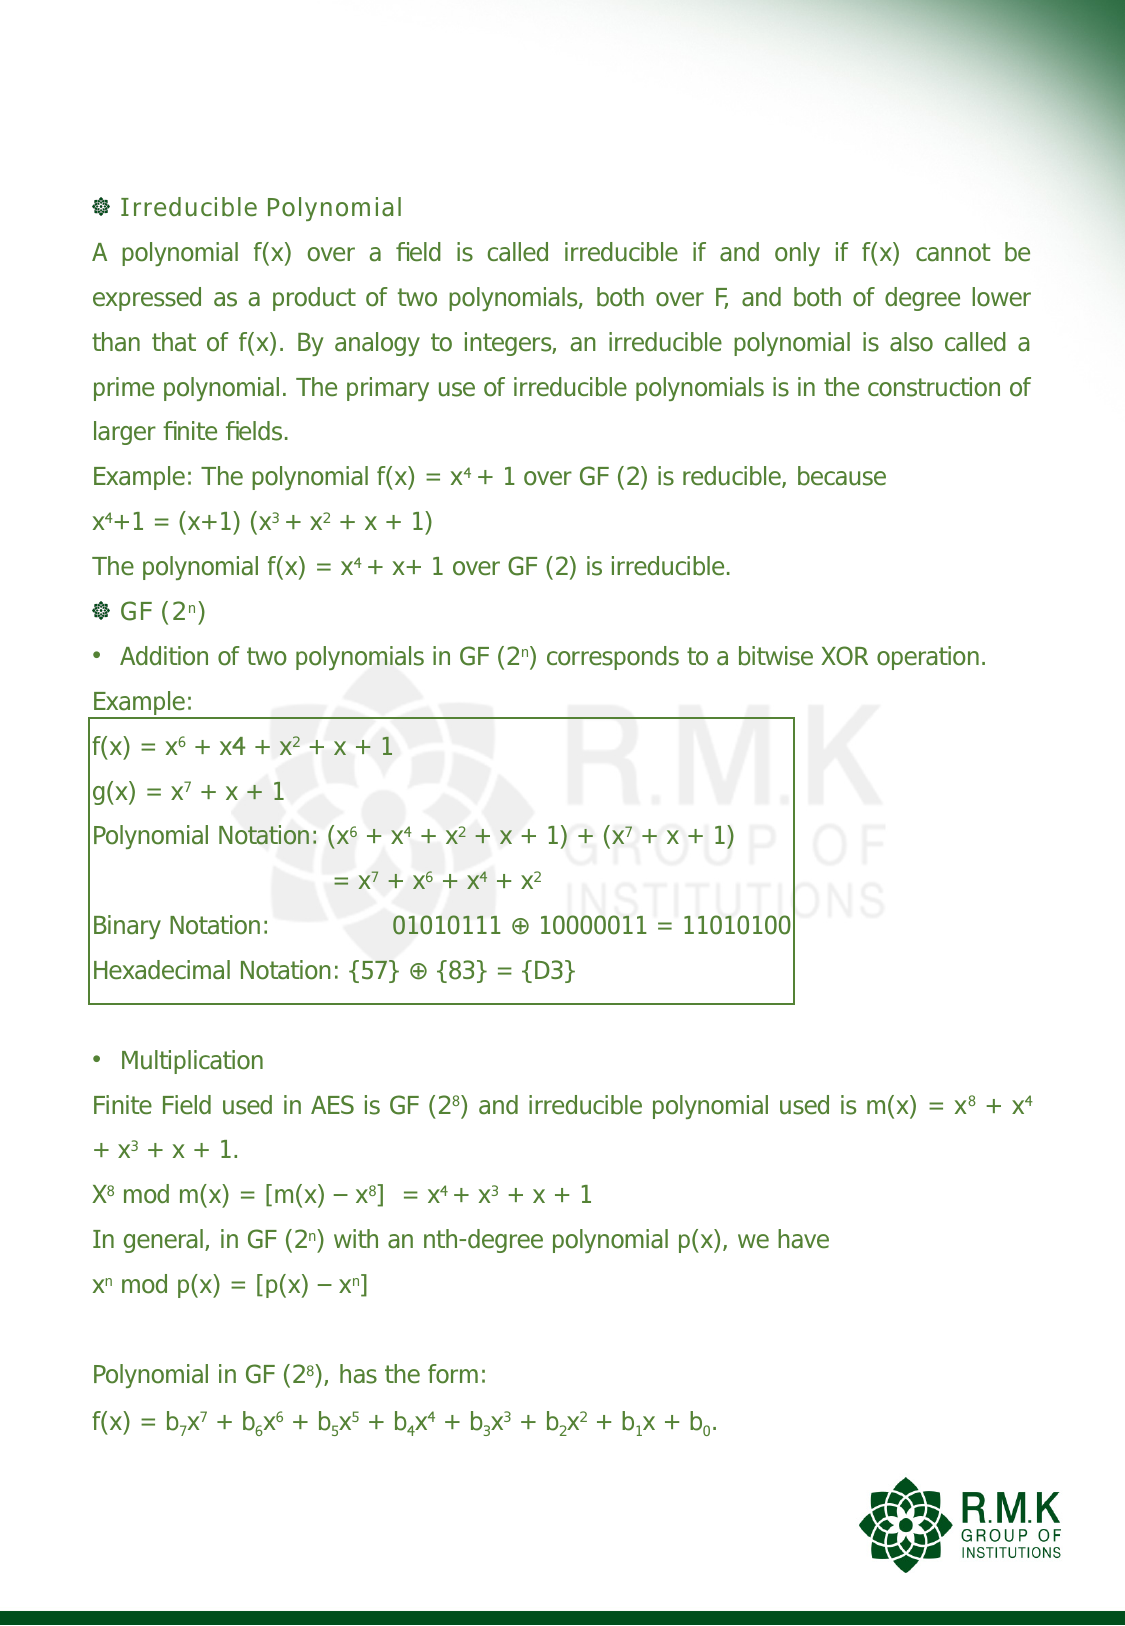

#
Irreducible Polynomial
A polynomial f(x) over a field is called irreducible if and only if f(x) cannot be expressed as a product of two polynomials, both over F, and both of degree lower than that of f(x). By analogy to integers, an irreducible polynomial is also called a prime polynomial. The primary use of irreducible polynomials is in the construction of larger finite fields.
Example: The polynomial f(x) = x4 + 1 over GF (2) is reducible, because
x4+1 = (x+1) (x3 + x2 + x + 1)
The polynomial f(x) = x4 + x+ 1 over GF (2) is irreducible.
GF (2n)
Addition of two polynomials in GF (2n) corresponds to a bitwise XOR operation.
Example:
f(x) = x6 + x4 + x2 + x + 1
g(x) = x7 + x + 1
Polynomial Notation: (x6 + x4 + x2 + x + 1) + (x7 + x + 1)
                               = x7 + x6 + x4 + x2
Binary Notation:	01010111 ⊕ 10000011 = 11010100
Hexadecimal Notation: {57} ⊕ {83} = {D3}

Multiplication
Finite Field used in AES is GF (28) and irreducible polynomial used is m(x) = x8 + x4 + x3 + x + 1.
X8 mod m(x) = [m(x) – x8]  = x4 + x3 + x + 1
In general, in GF (2n) with an nth-degree polynomial p(x), we have
xn mod p(x) = [p(x) – xn]

Polynomial in GF (28), has the form:
f(x) = b7x7 + b6x6 + b5x5 + b4x4 + b3x3 + b2x2 + b1x + b0.